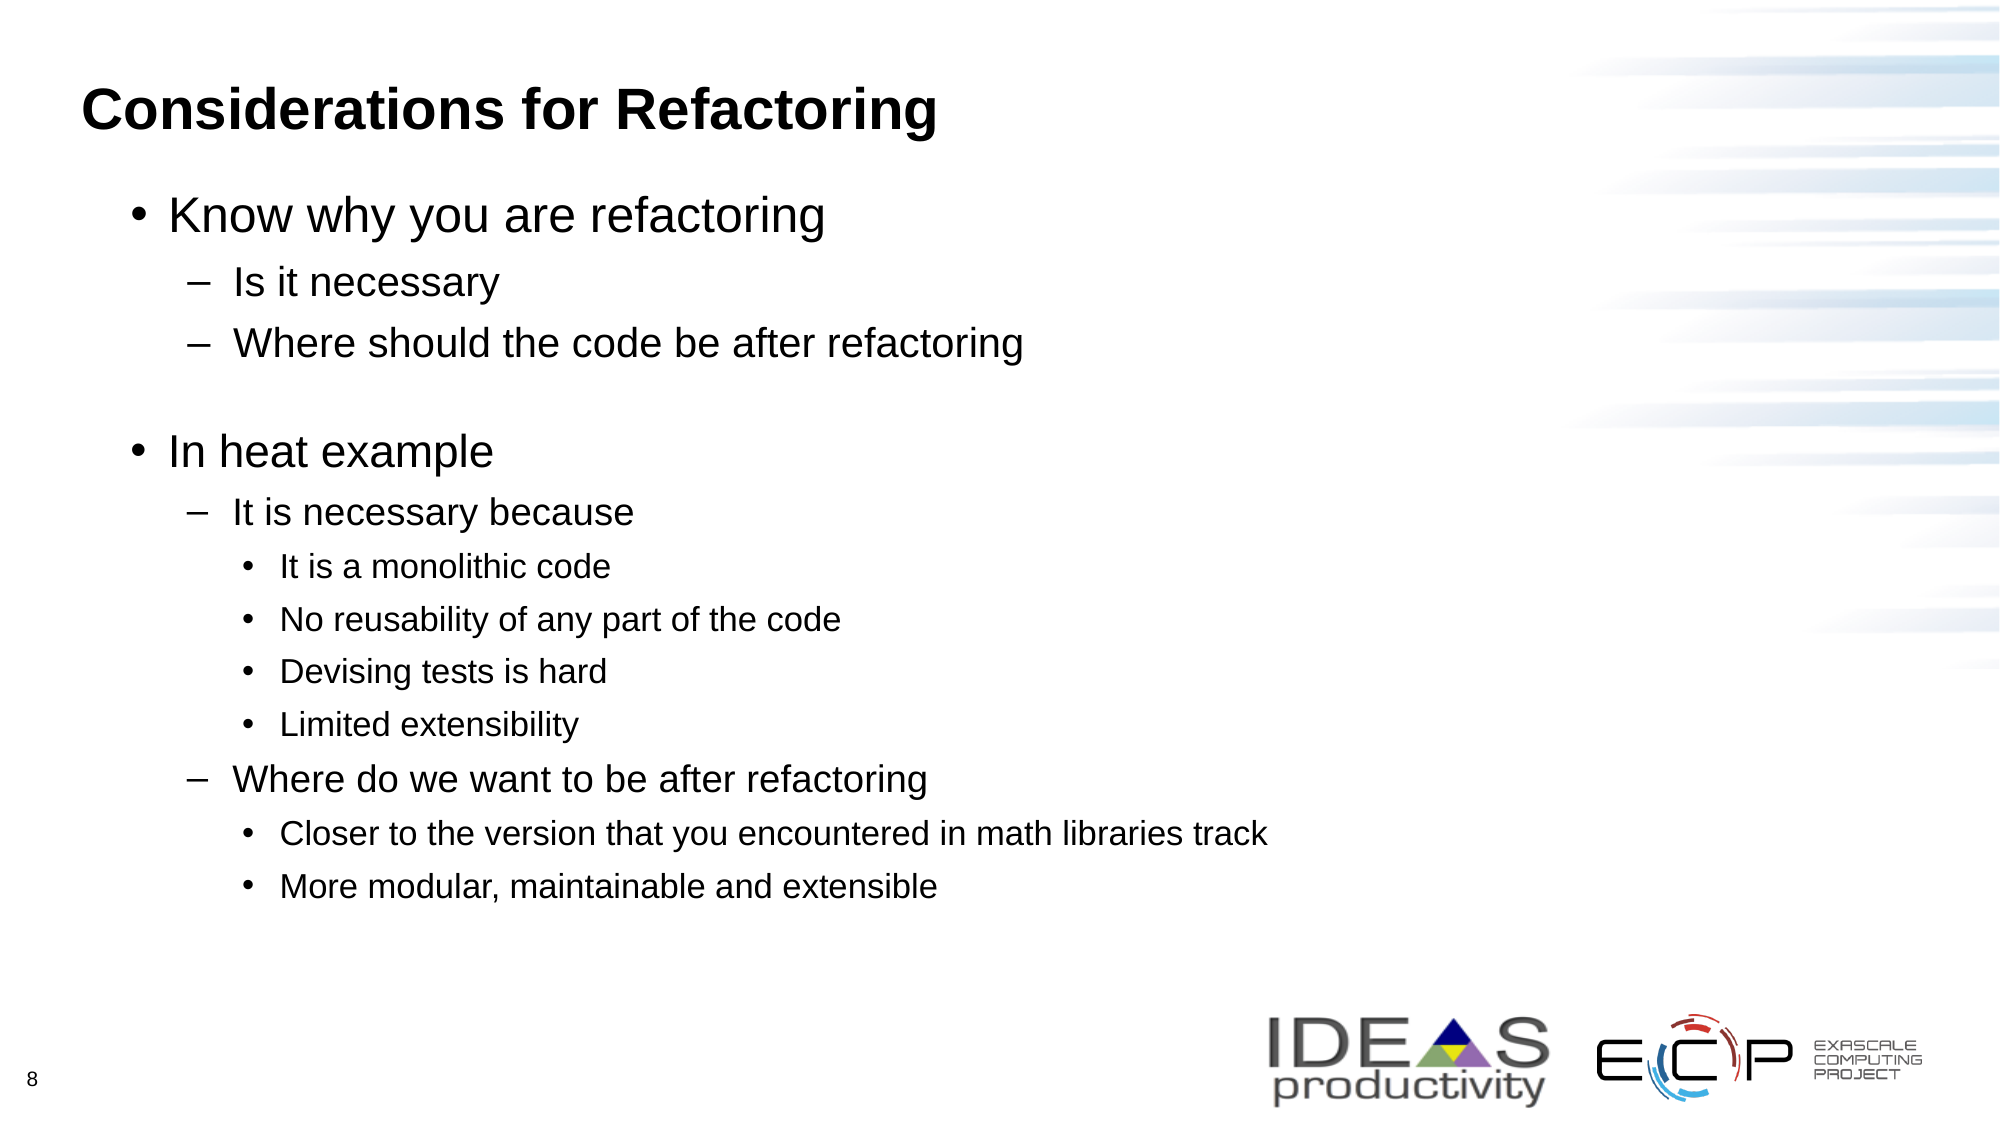

# Considerations for Refactoring
Know why you are refactoring
Is it necessary
Where should the code be after refactoring

In heat example
It is necessary because
It is a monolithic code
No reusability of any part of the code
Devising tests is hard
Limited extensibility
Where do we want to be after refactoring
Closer to the version that you encountered in math libraries track
More modular, maintainable and extensible